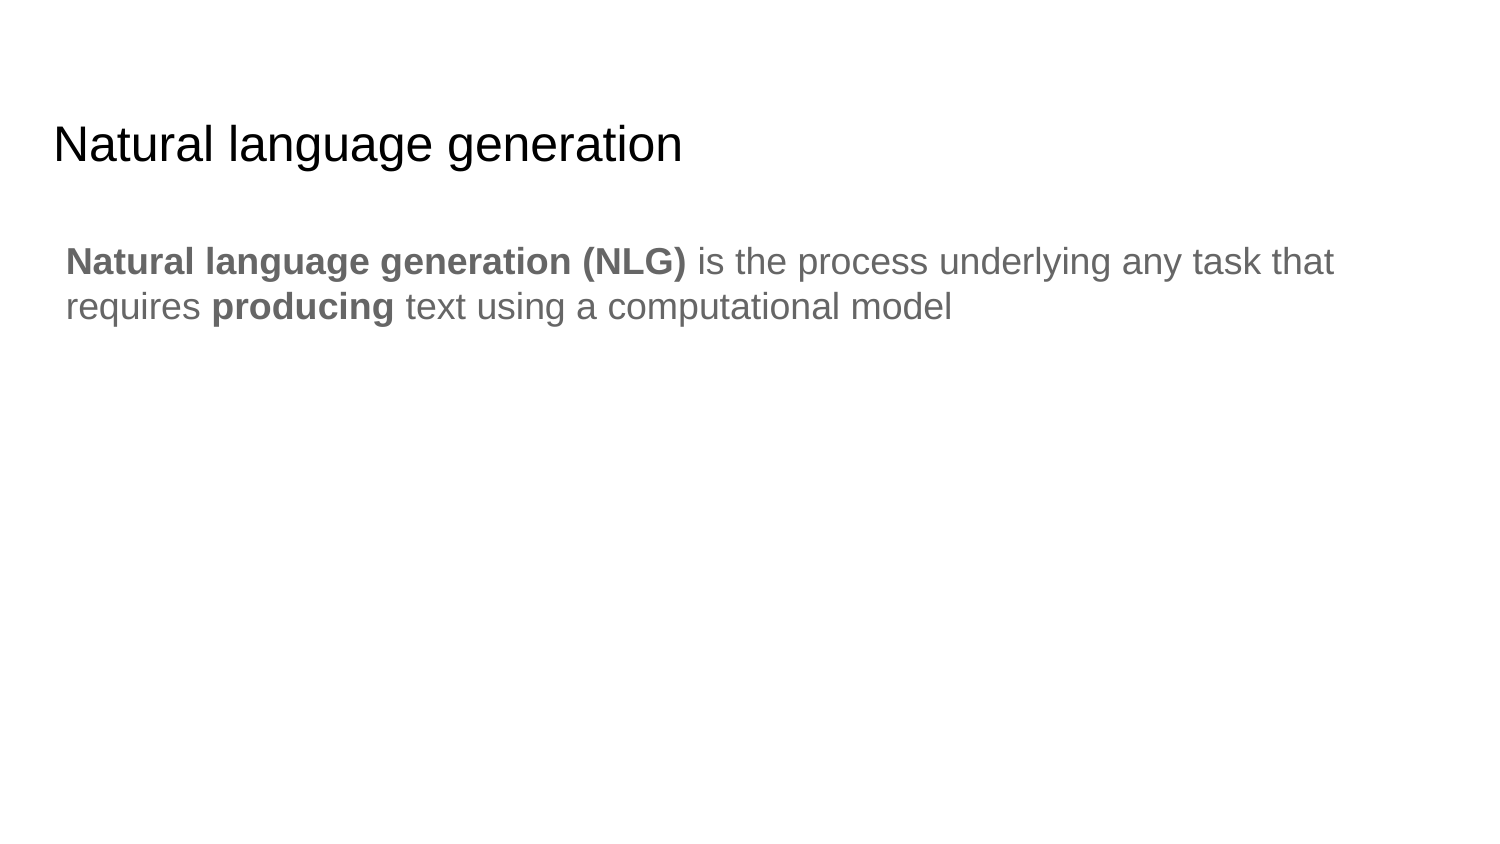

# Natural language generation
Natural language generation (NLG) is the process underlying any task that requires producing text using a computational model